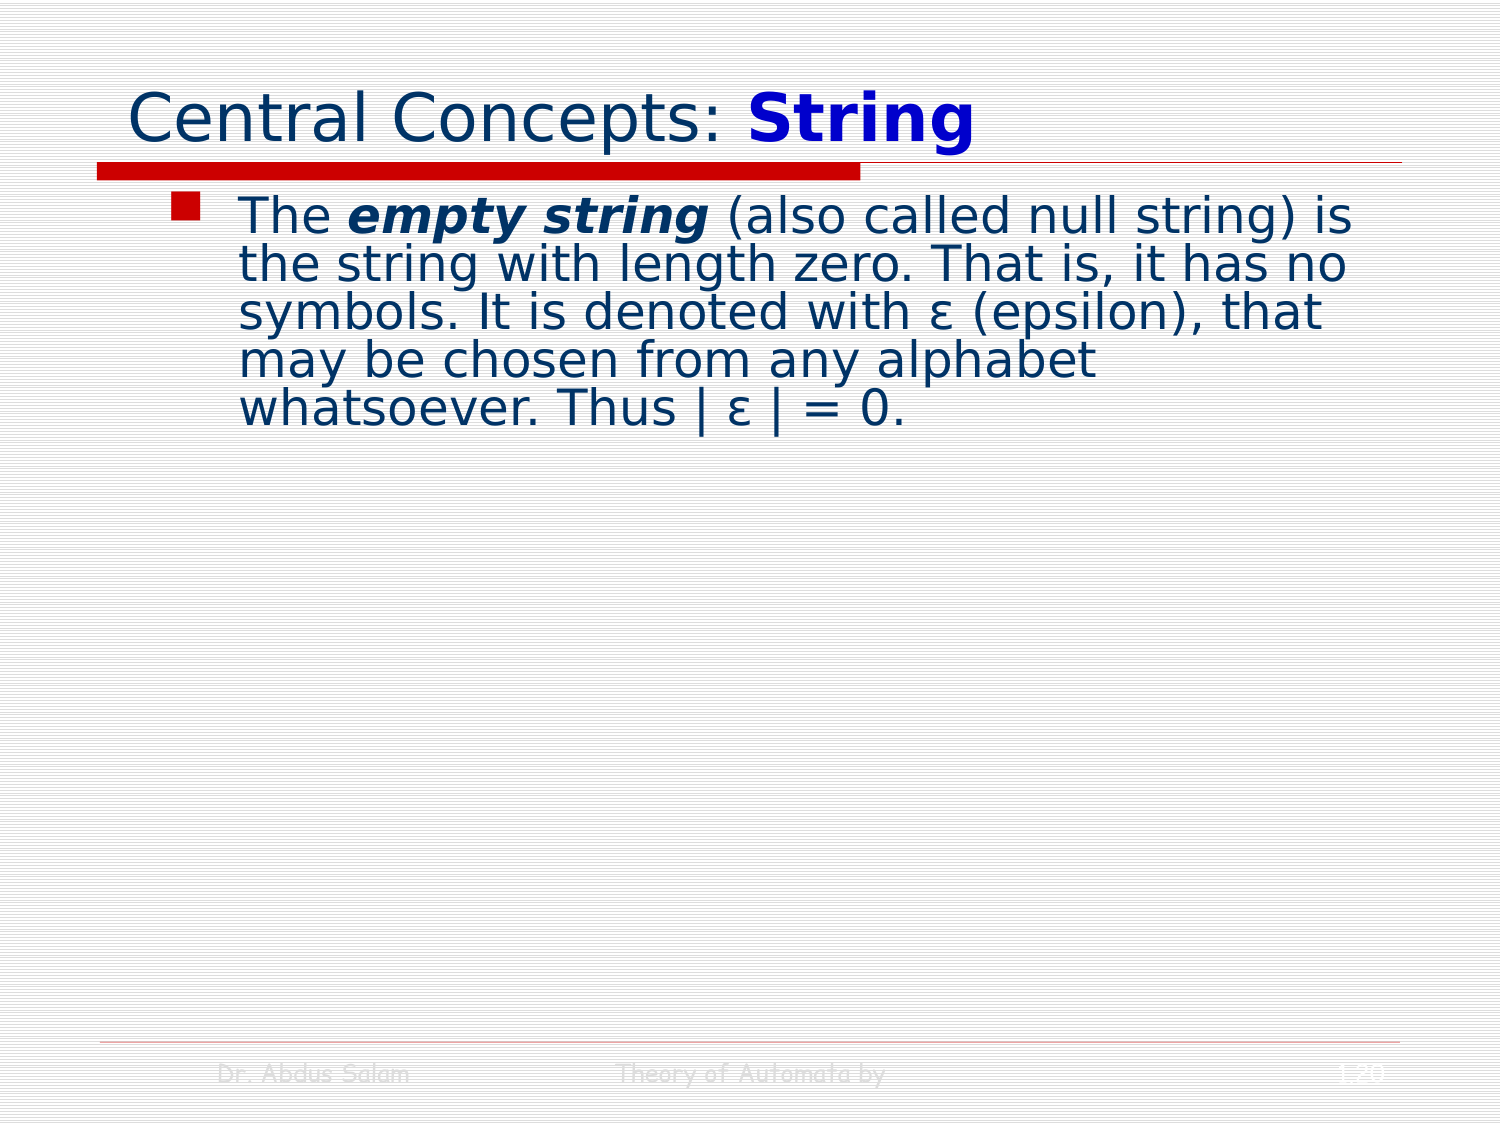

# Central Concepts: String
The empty string (also called null string) is the string with length zero. That is, it has no symbols. It is denoted with ε (epsilon), that may be chosen from any alphabet whatsoever. Thus | ε | = 0.

Theory of Automata by
Dr. Abdus Salam
1.20